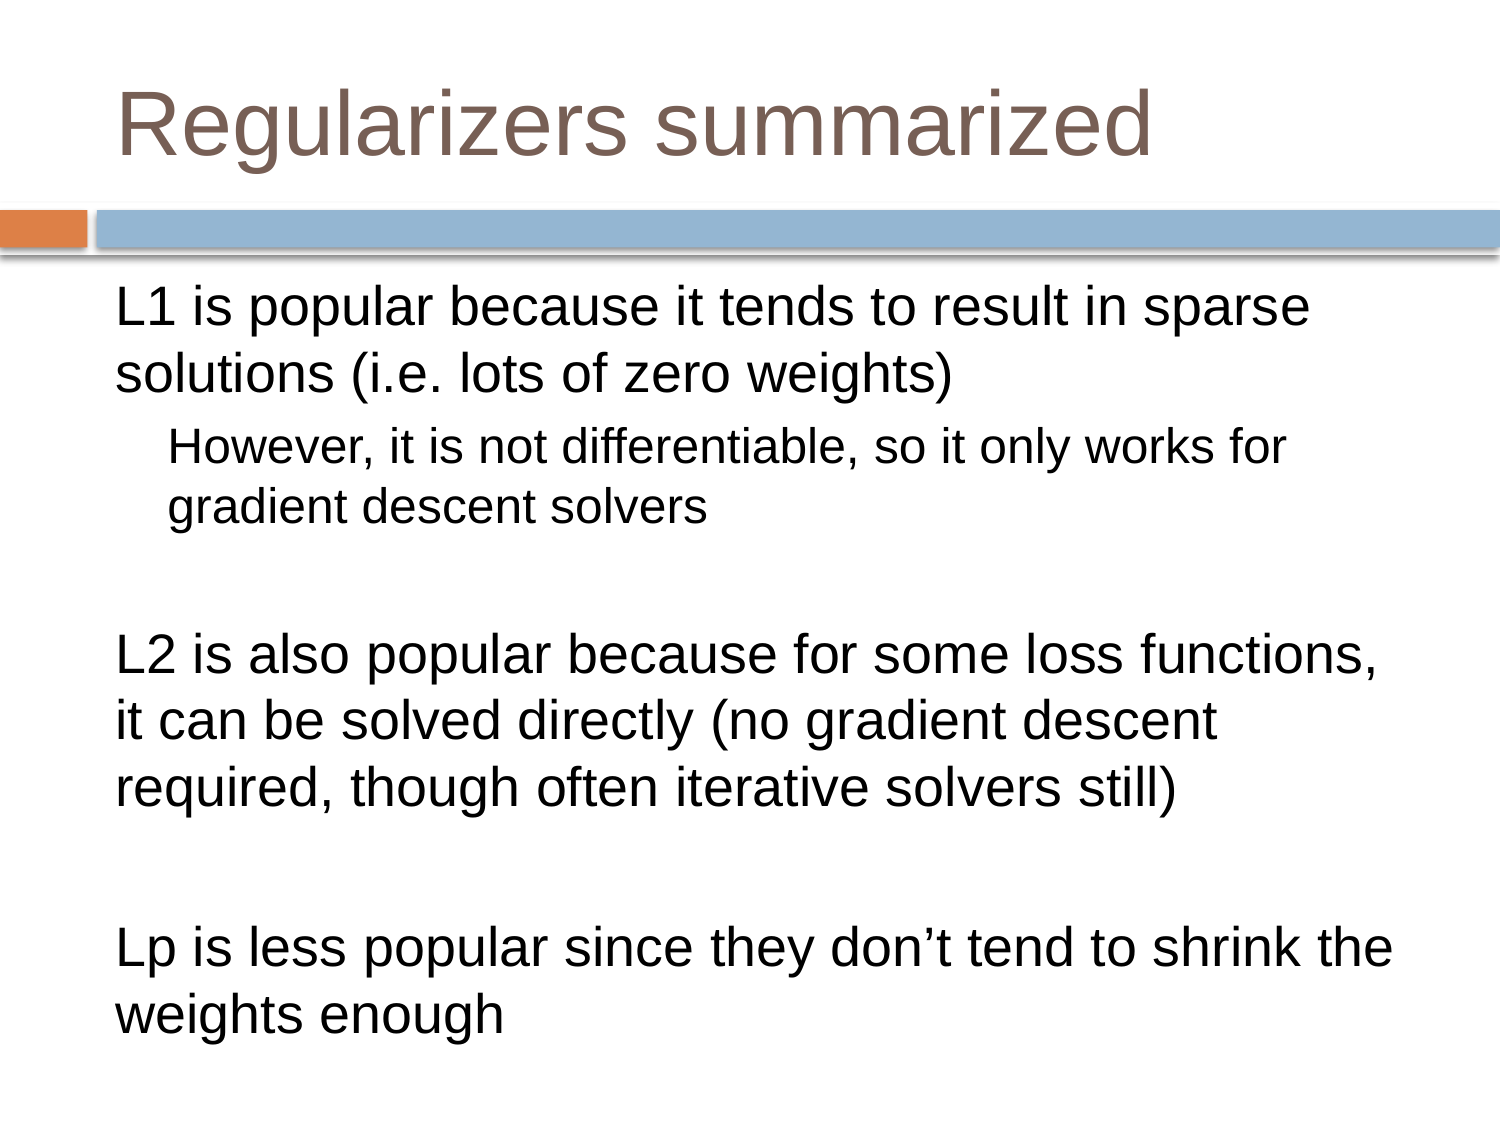

# Regularizers summarized
L1 is popular because it tends to result in sparse solutions (i.e. lots of zero weights)
However, it is not differentiable, so it only works for gradient descent solvers

L2 is also popular because for some loss functions, it can be solved directly (no gradient descent required, though often iterative solvers still)

Lp is less popular since they don’t tend to shrink the weights enough